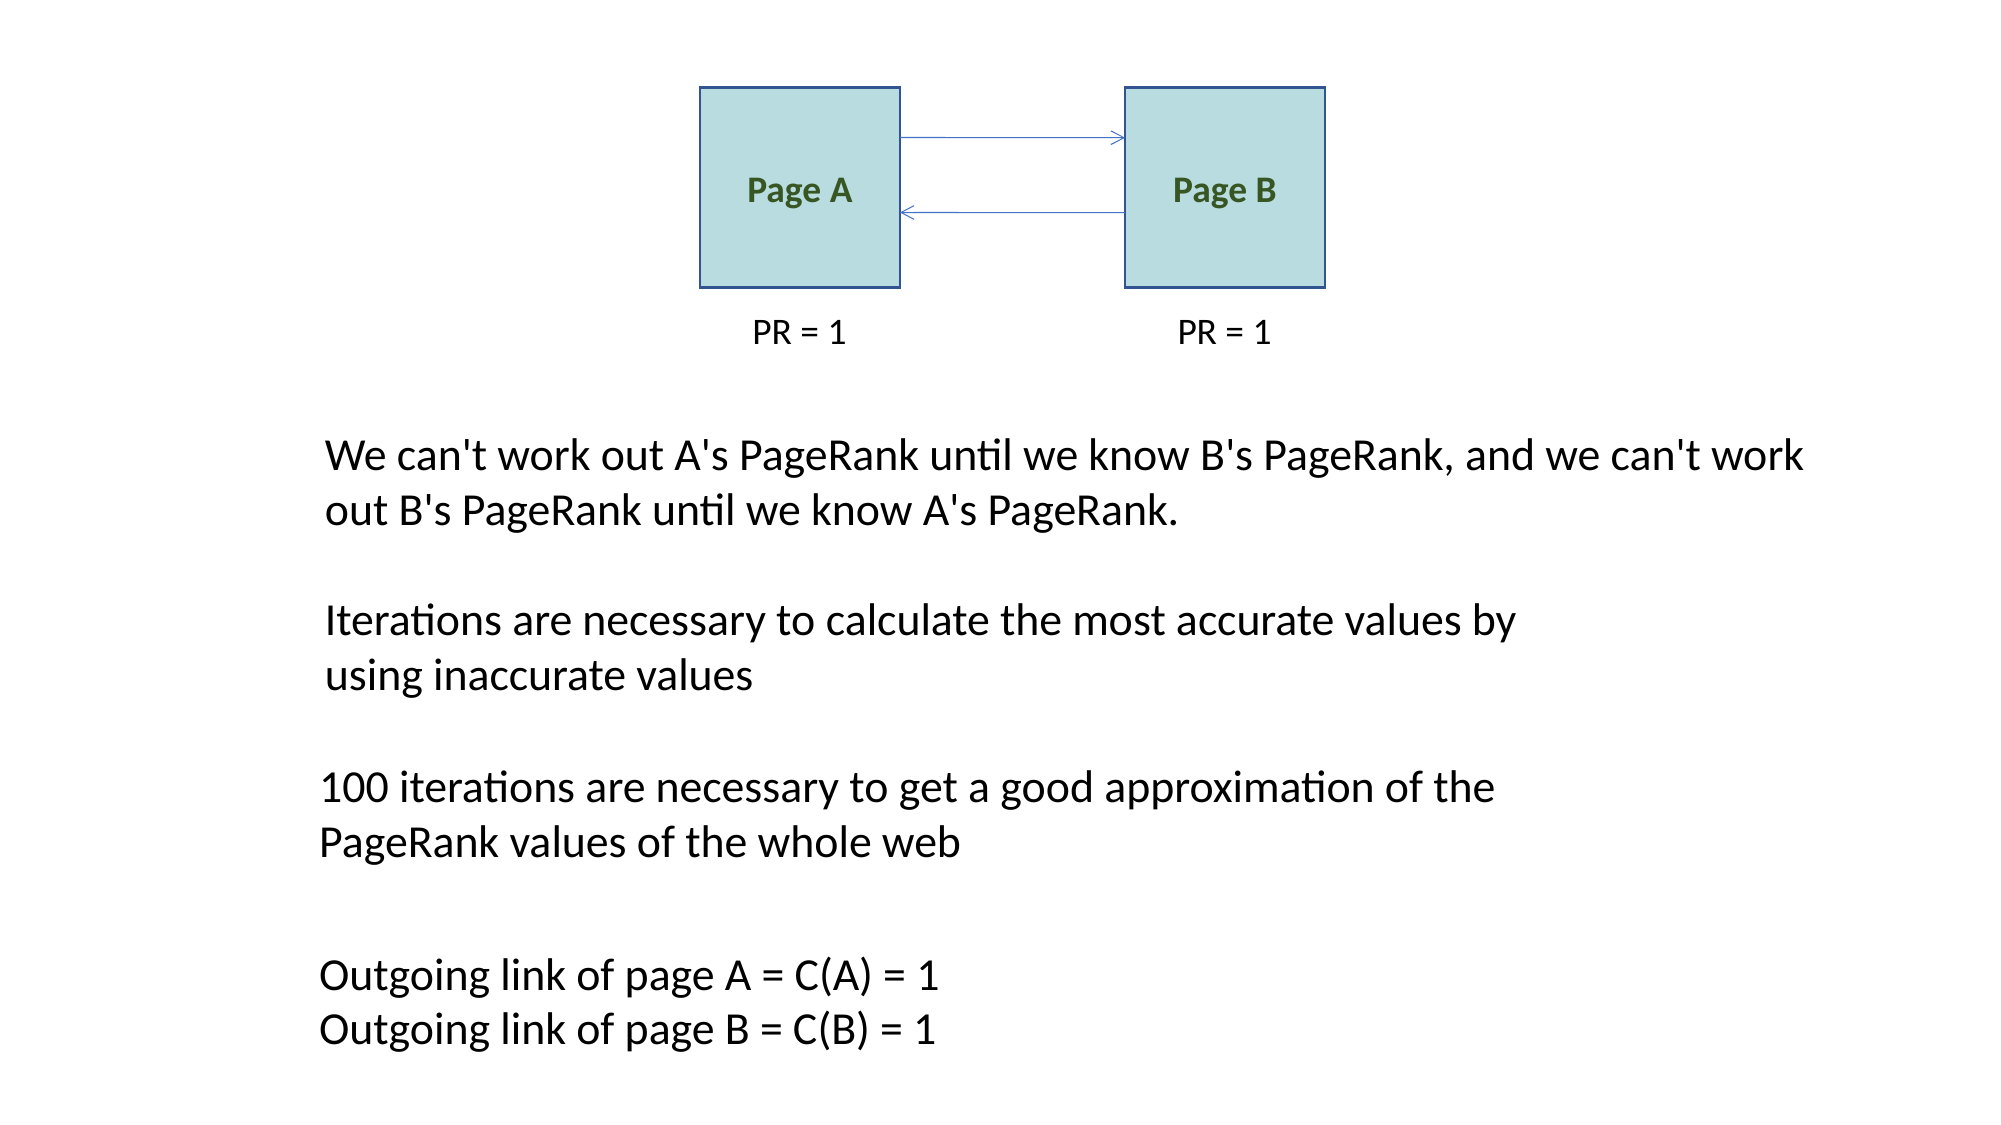

Page A
Page B
PR = 1
PR = 1
We can't work out A's PageRank until we know B's PageRank, and we can't work
out B's PageRank until we know A's PageRank.

Iterations are necessary to calculate the most accurate values by
using inaccurate values
100 iterations are necessary to get a good approximation of the
PageRank values of the whole web
Outgoing link of page A = C(A) = 1
Outgoing link of page B = C(B) = 1